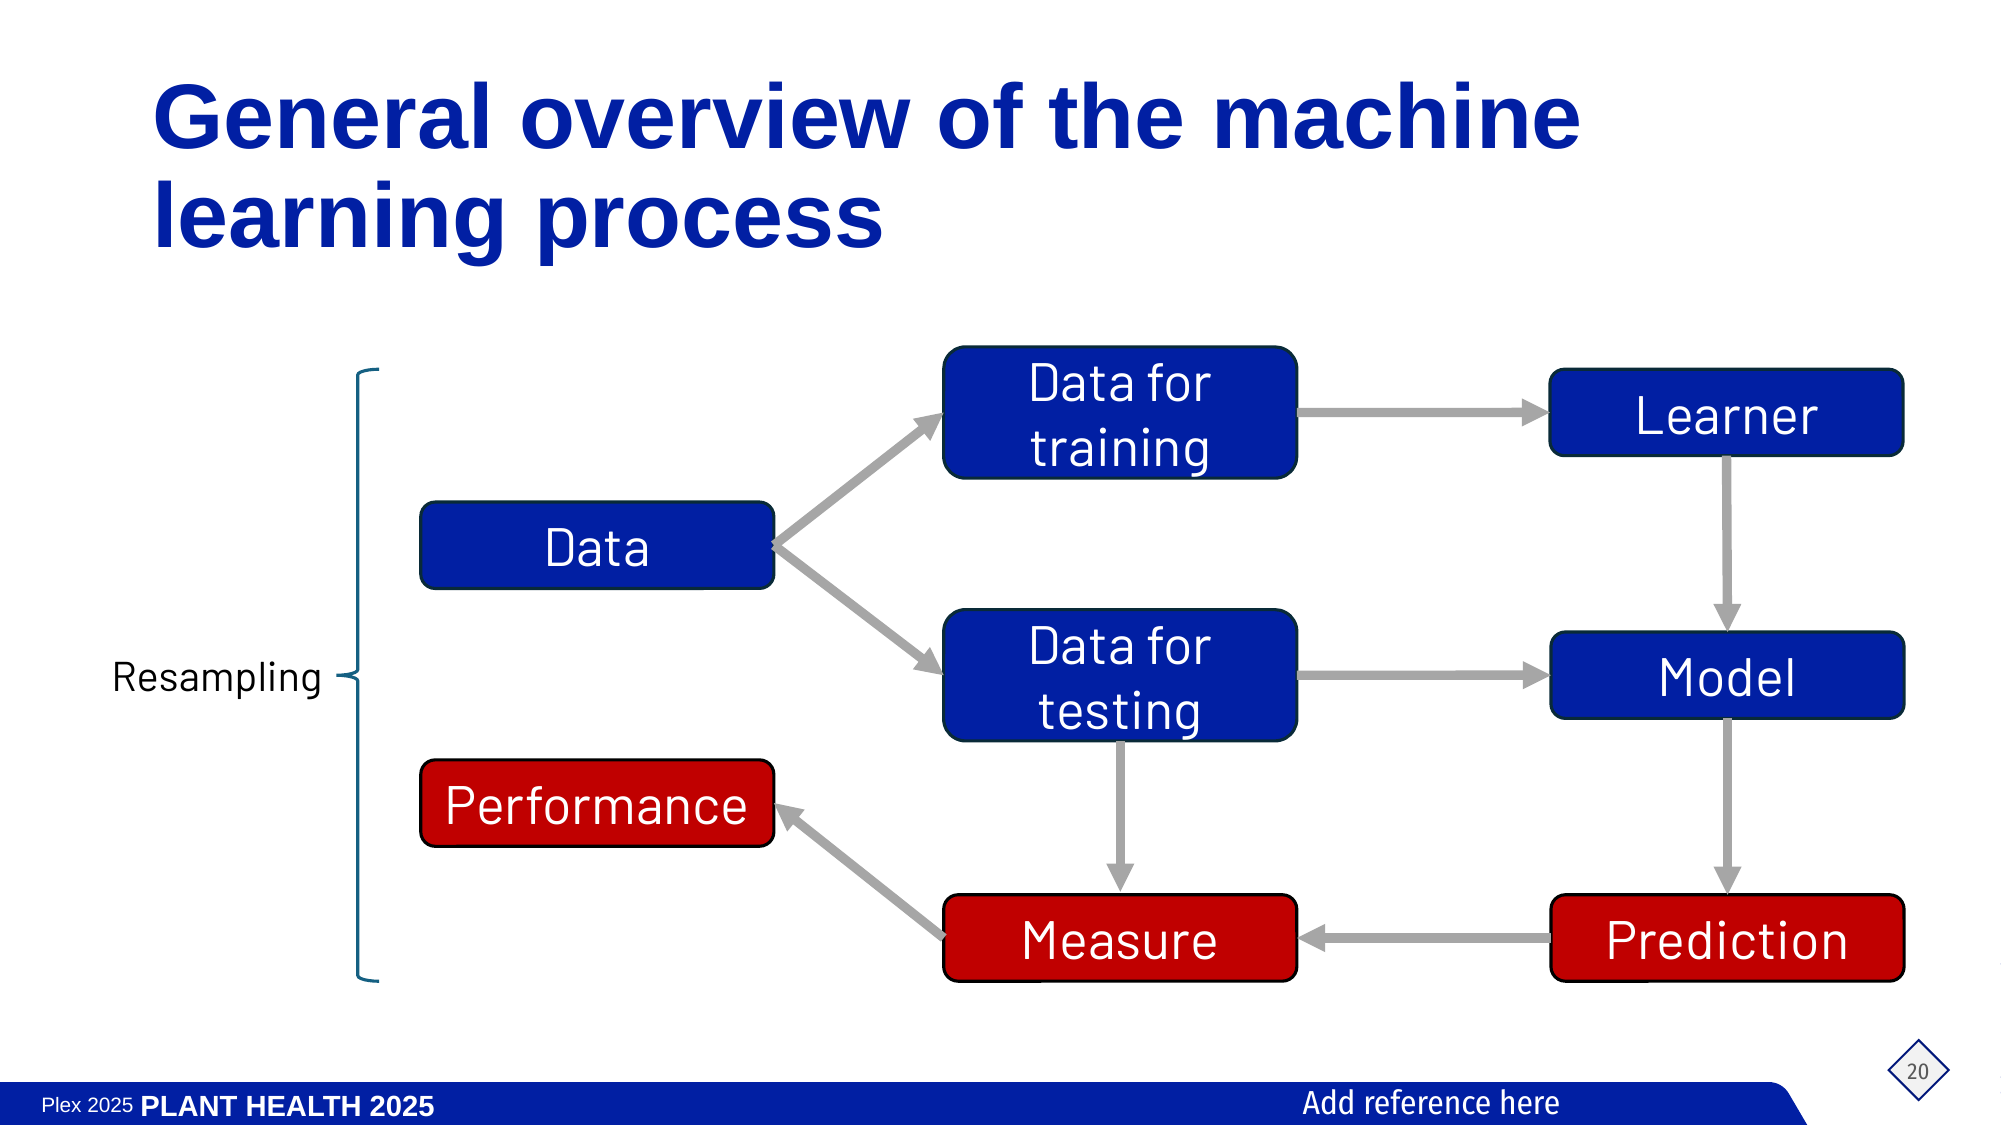

# General overview of the machine learning process
Data for training

Learner
Data
Data for testing
Resampling
Model
Performance
Measure
Prediction

20
Add reference here
PLANT HEALTH 2025
Plex 2025